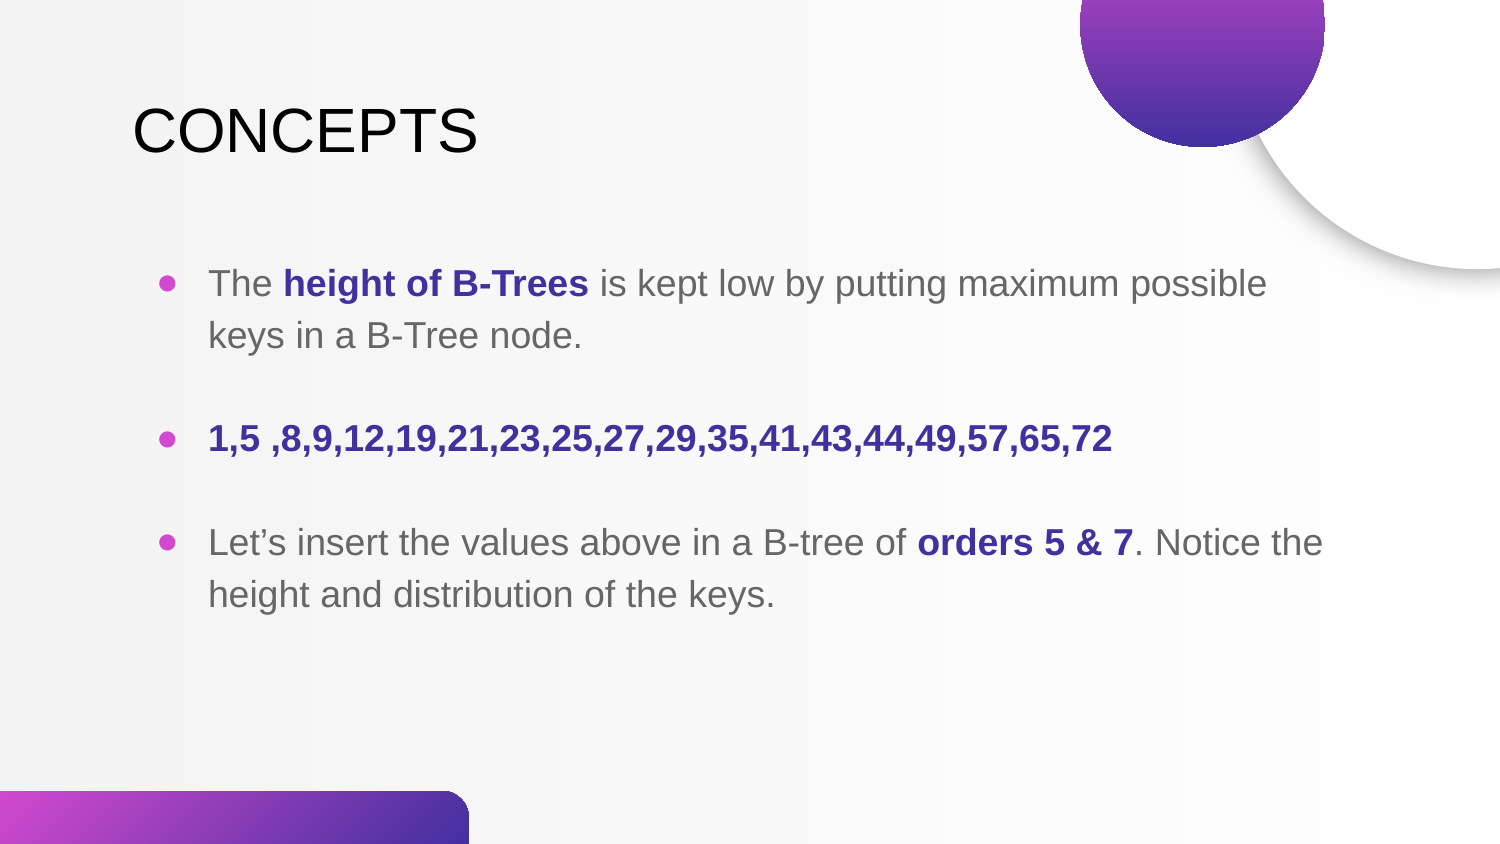

CONCEPTS
The height of B-Trees is kept low by putting maximum possible keys in a B-Tree node.

1,5 ,8,9,12,19,21,23,25,27,29,35,41,43,44,49,57,65,72

Let’s insert the values above in a B-tree of orders 5 & 7. Notice the height and distribution of the keys.